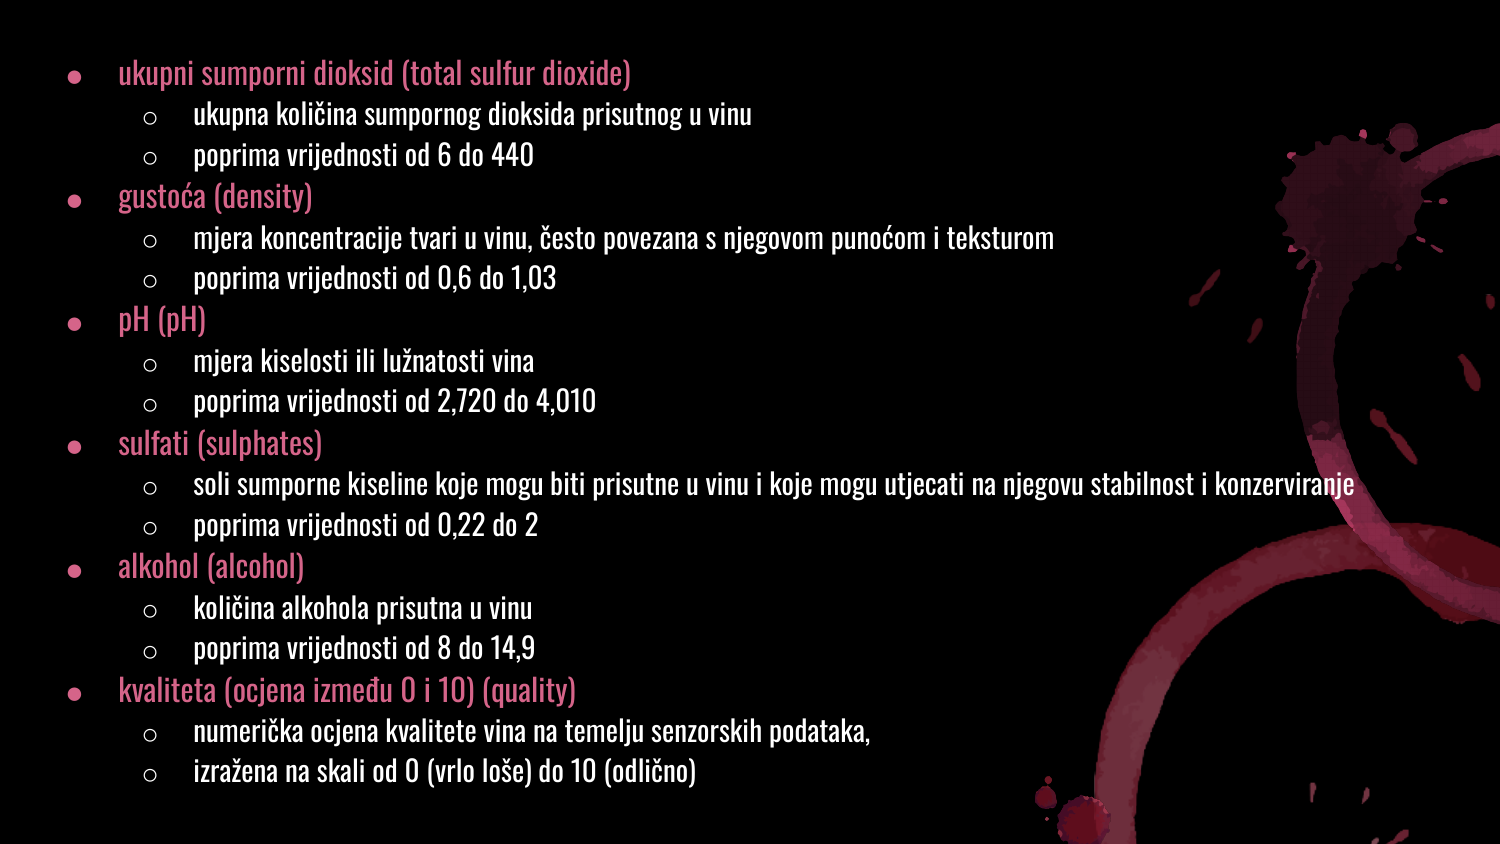

ukupni sumporni dioksid (total sulfur dioxide)
ukupna količina sumpornog dioksida prisutnog u vinu
poprima vrijednosti od 6 do 440
gustoća (density)
mjera koncentracije tvari u vinu, često povezana s njegovom punoćom i teksturom
poprima vrijednosti od 0,6 do 1,03
pH (pH)
mjera kiselosti ili lužnatosti vina
poprima vrijednosti od 2,720 do 4,010
sulfati (sulphates)
soli sumporne kiseline koje mogu biti prisutne u vinu i koje mogu utjecati na njegovu stabilnost i konzerviranje
poprima vrijednosti od 0,22 do 2
alkohol (alcohol)
količina alkohola prisutna u vinu
poprima vrijednosti od 8 do 14,9
kvaliteta (ocjena između 0 i 10) (quality)
numerička ocjena kvalitete vina na temelju senzorskih podataka,
izražena na skali od 0 (vrlo loše) do 10 (odlično)